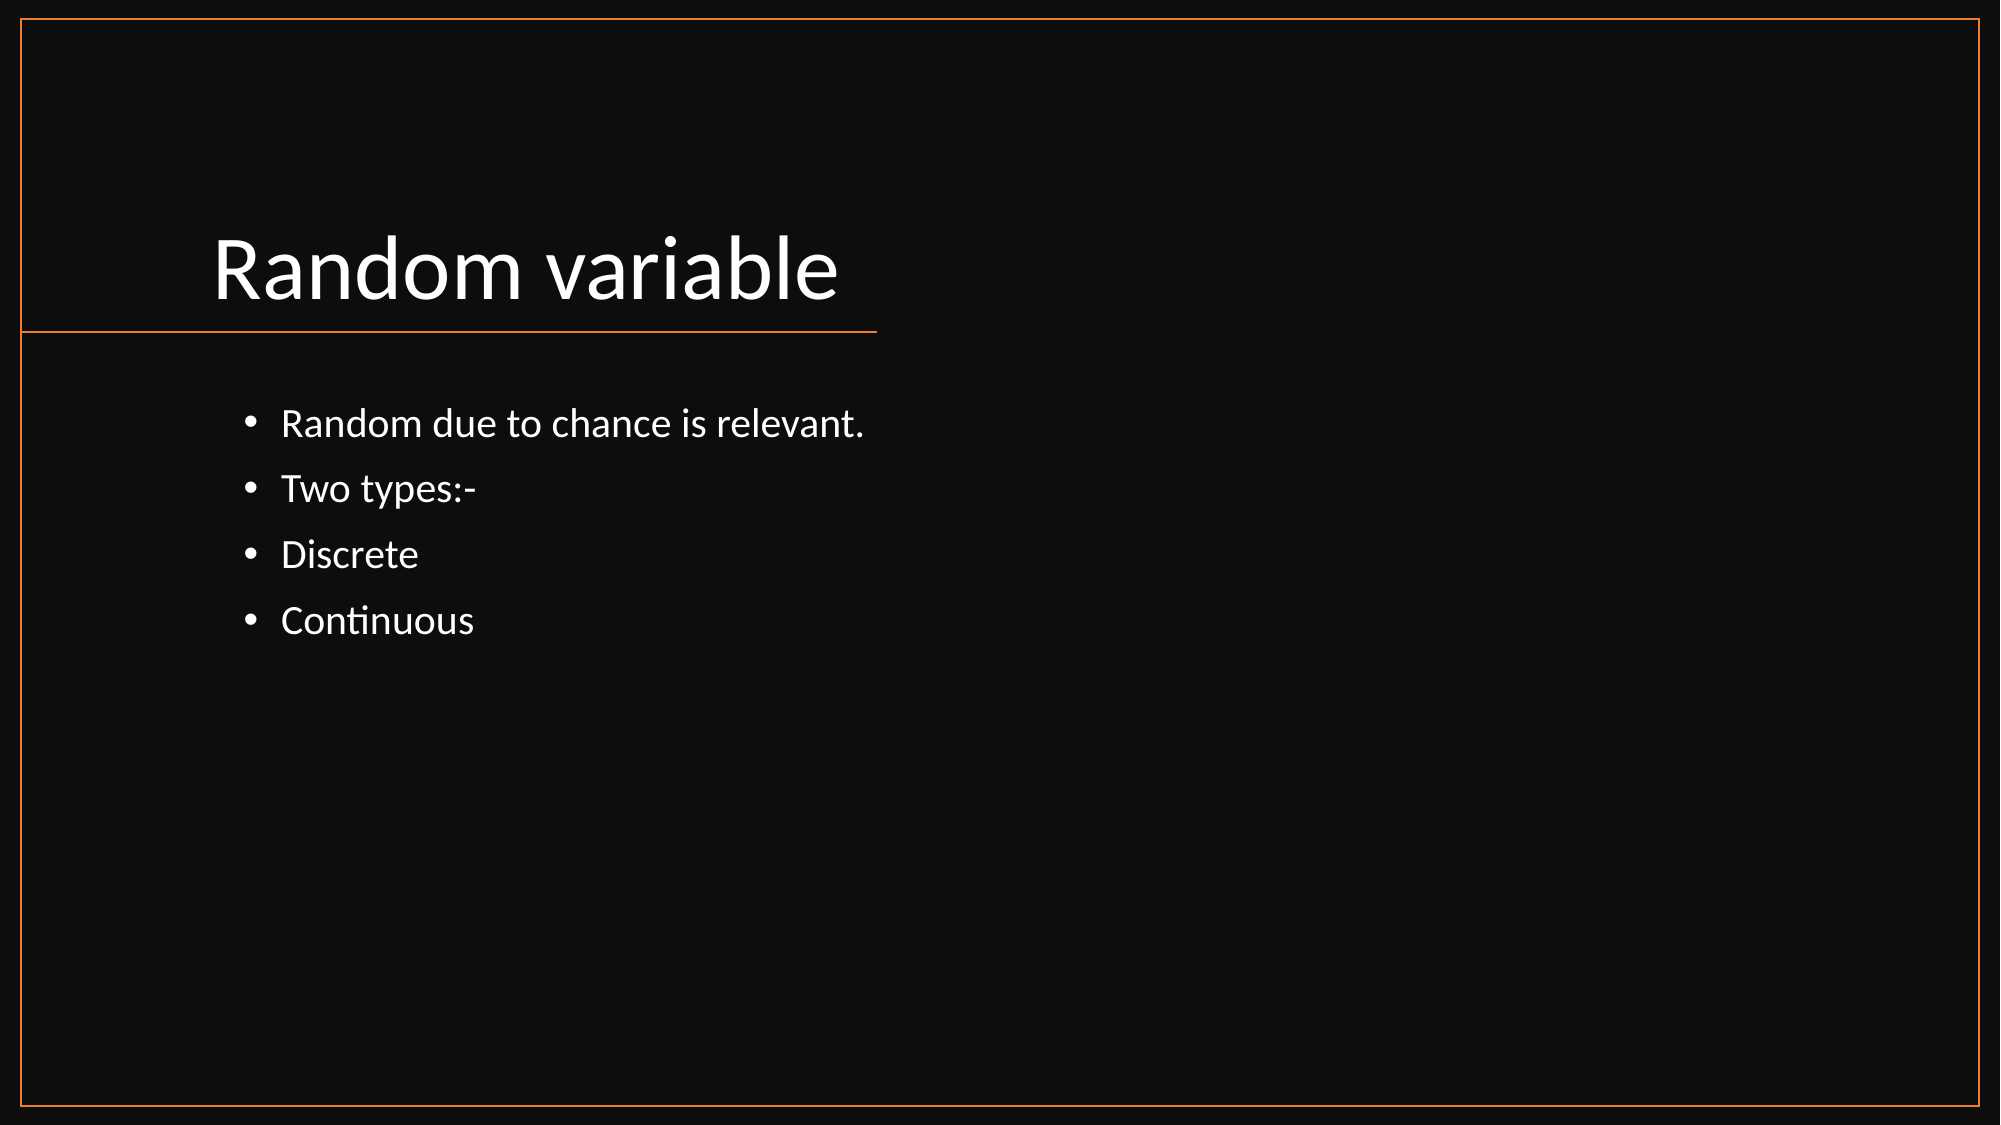

# Random variable
Random due to chance is relevant.
Two types:-
Discrete
Continuous